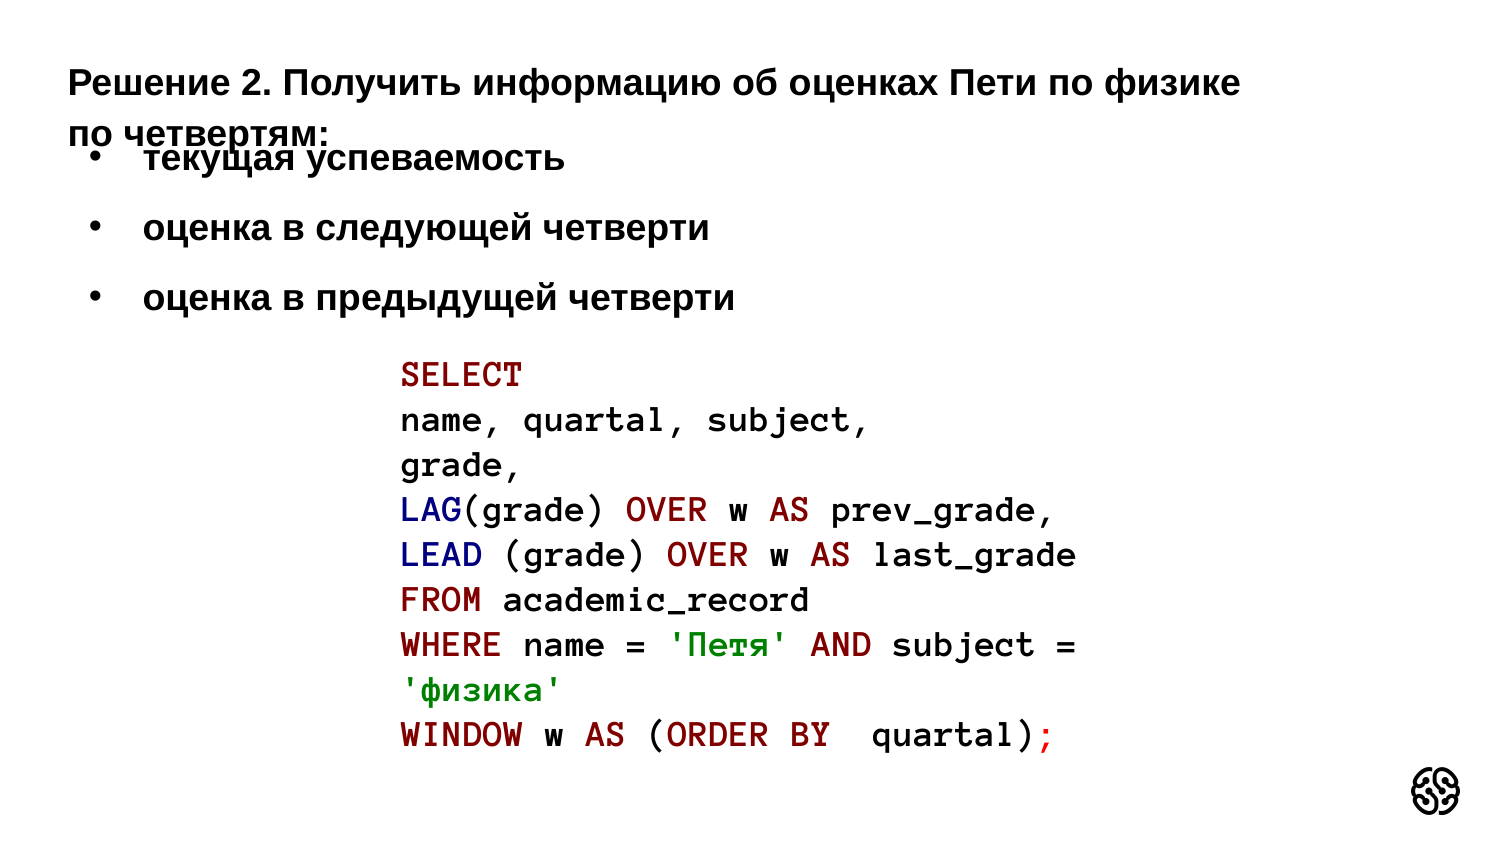

# Решение 2. Получить информацию об оценках Пети по физике по четвертям:
текущая успеваемость
оценка в следующей четверти
оценка в предыдущей четверти
SELECT
name, quartal, subject,
grade,
LAG(grade) OVER w AS prev_grade,
LEAD (grade) OVER w AS last_grade
FROM academic_record
WHERE name = 'Петя' AND subject = 'физика'
WINDOW w AS (ORDER BY  quartal);